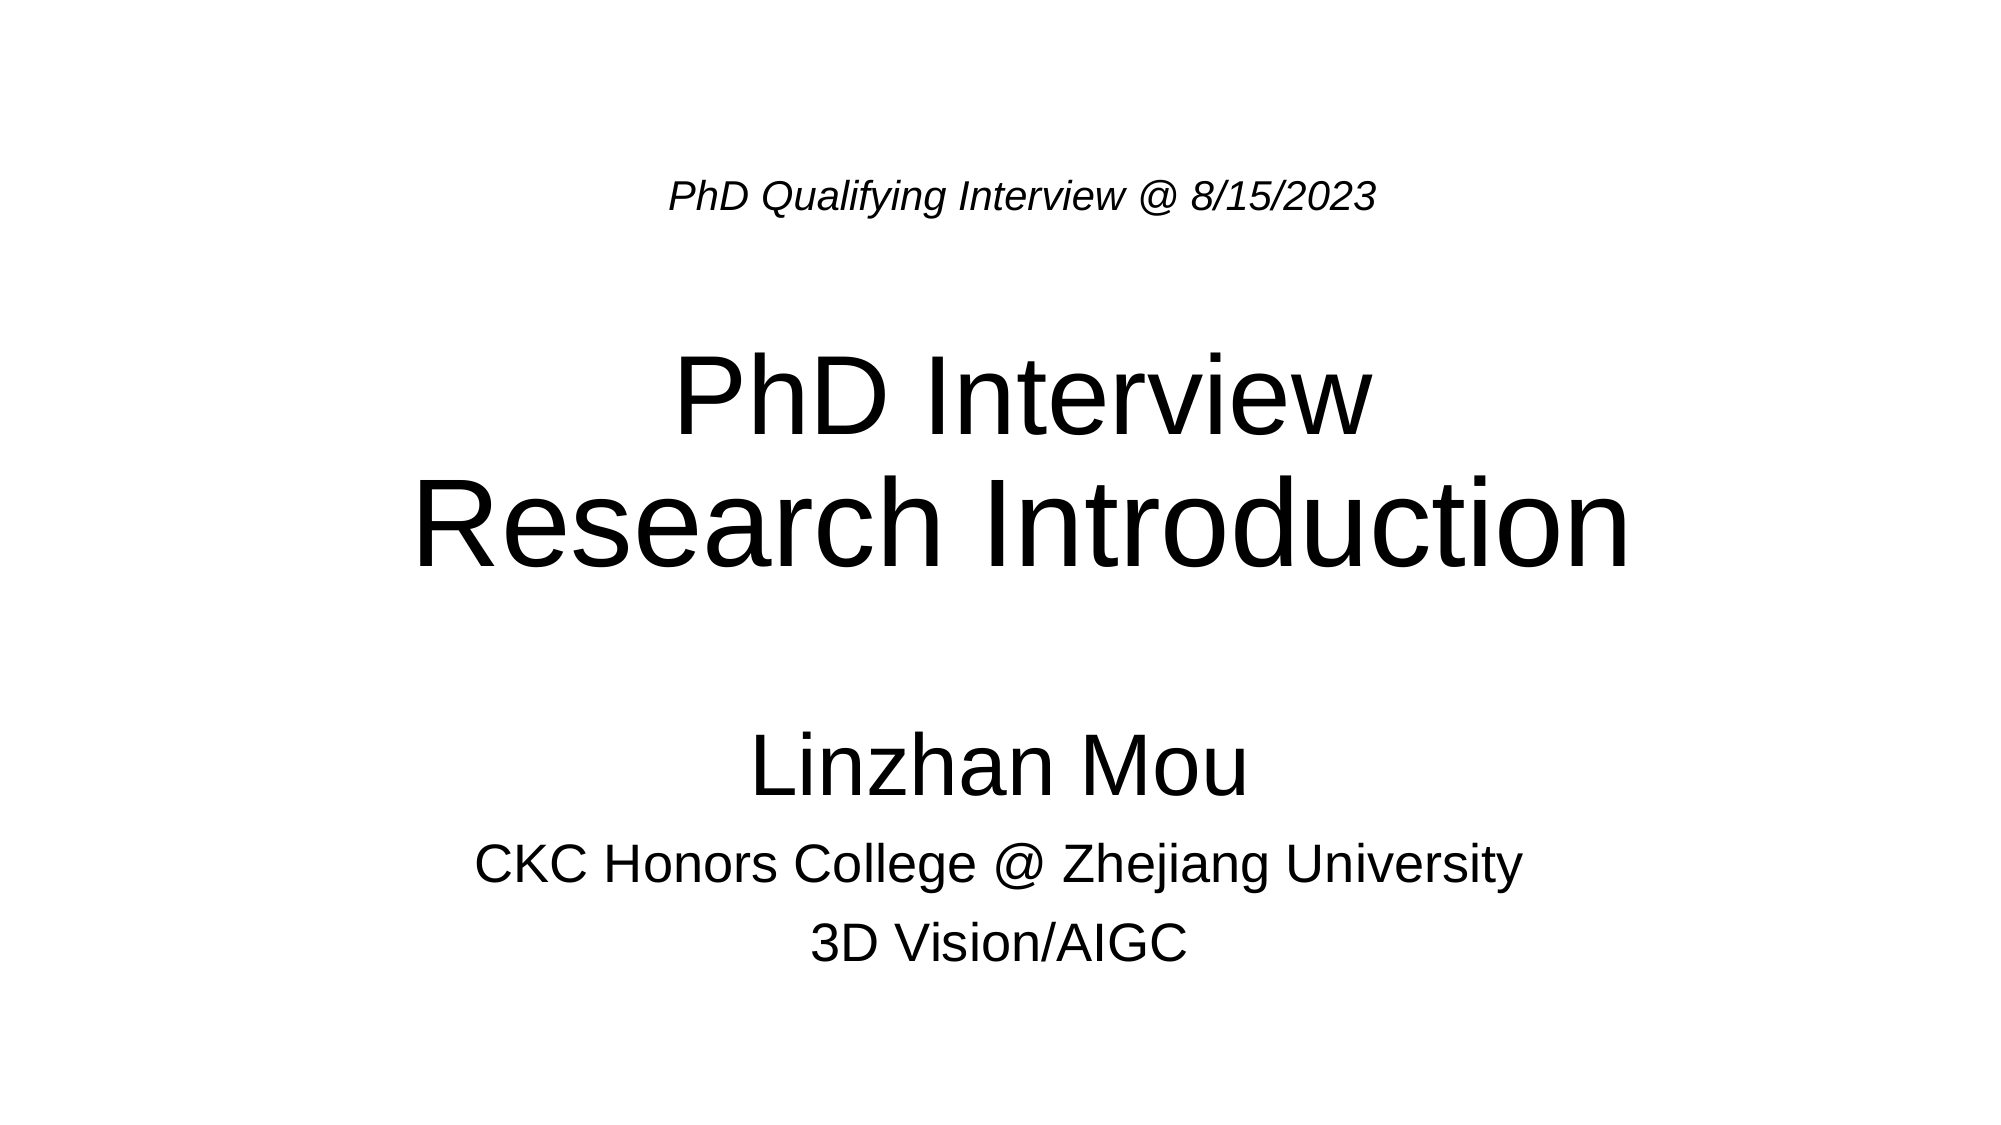

PhD Qualifying Interview @ 8/15/2023
# PhD Interview Research Introduction
Linzhan Mou
CKC Honors College @ Zhejiang University
3D Vision/AIGC